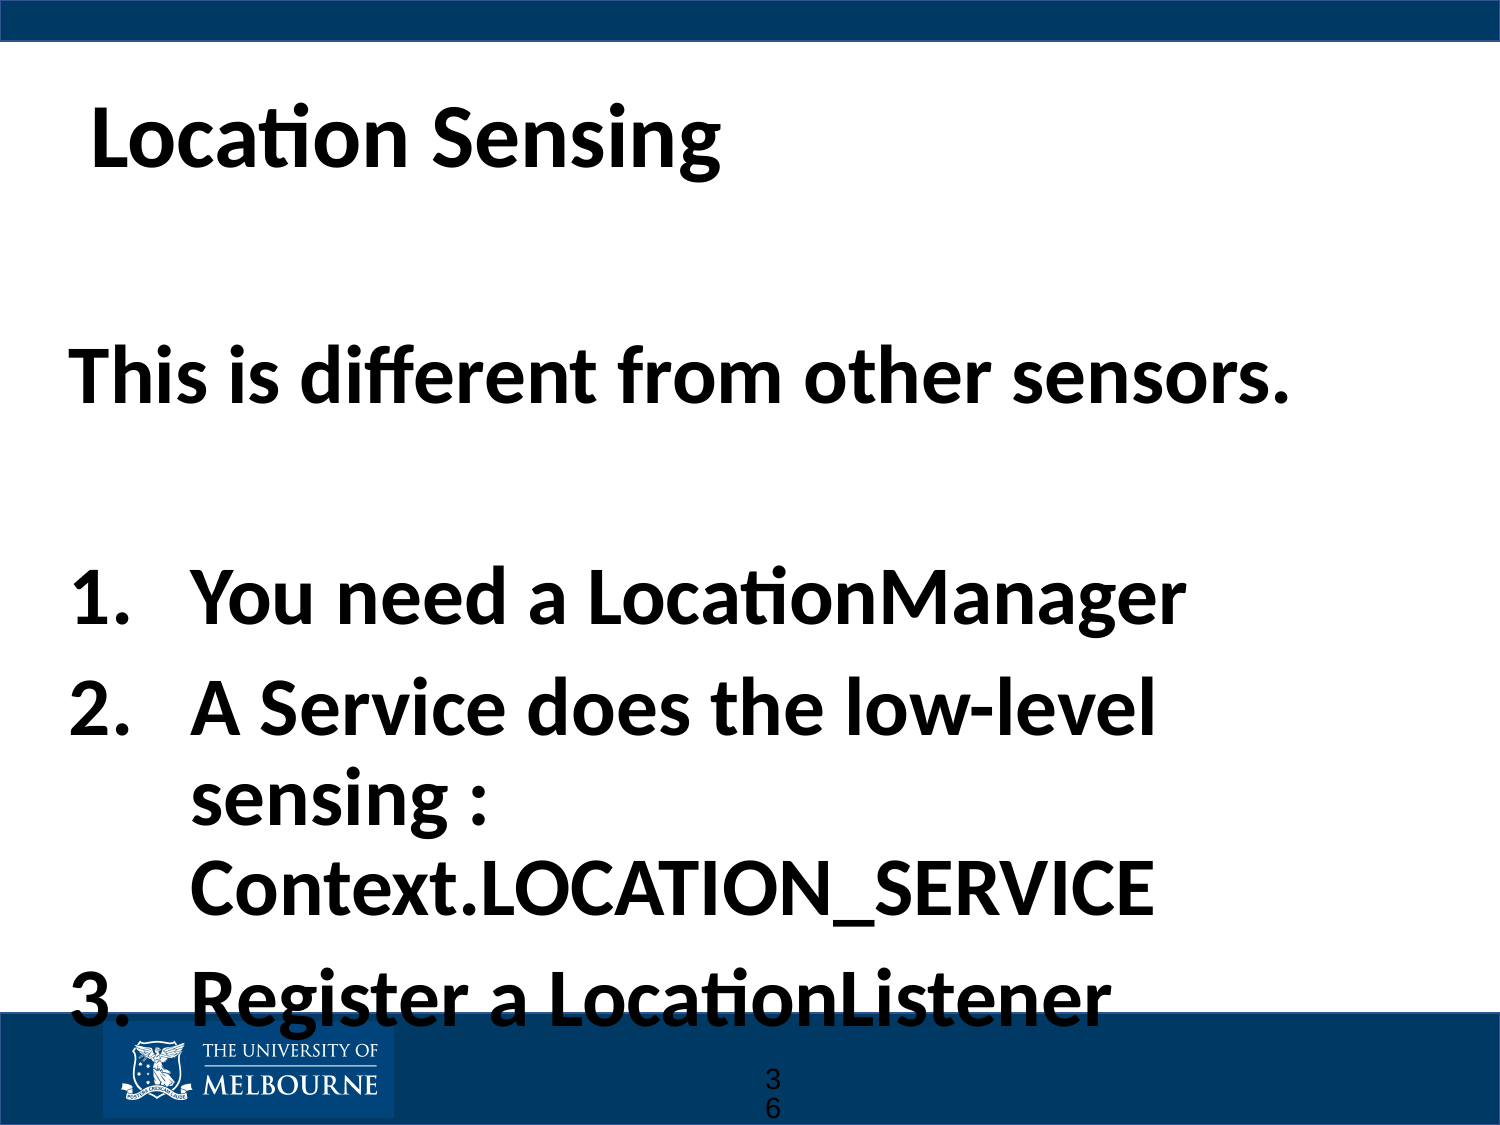

# Location Sensing

This is different from other sensors.

You need a LocationManager
A Service does the low-level sensing : Context.LOCATION_SERVICE
Register a LocationListener
36